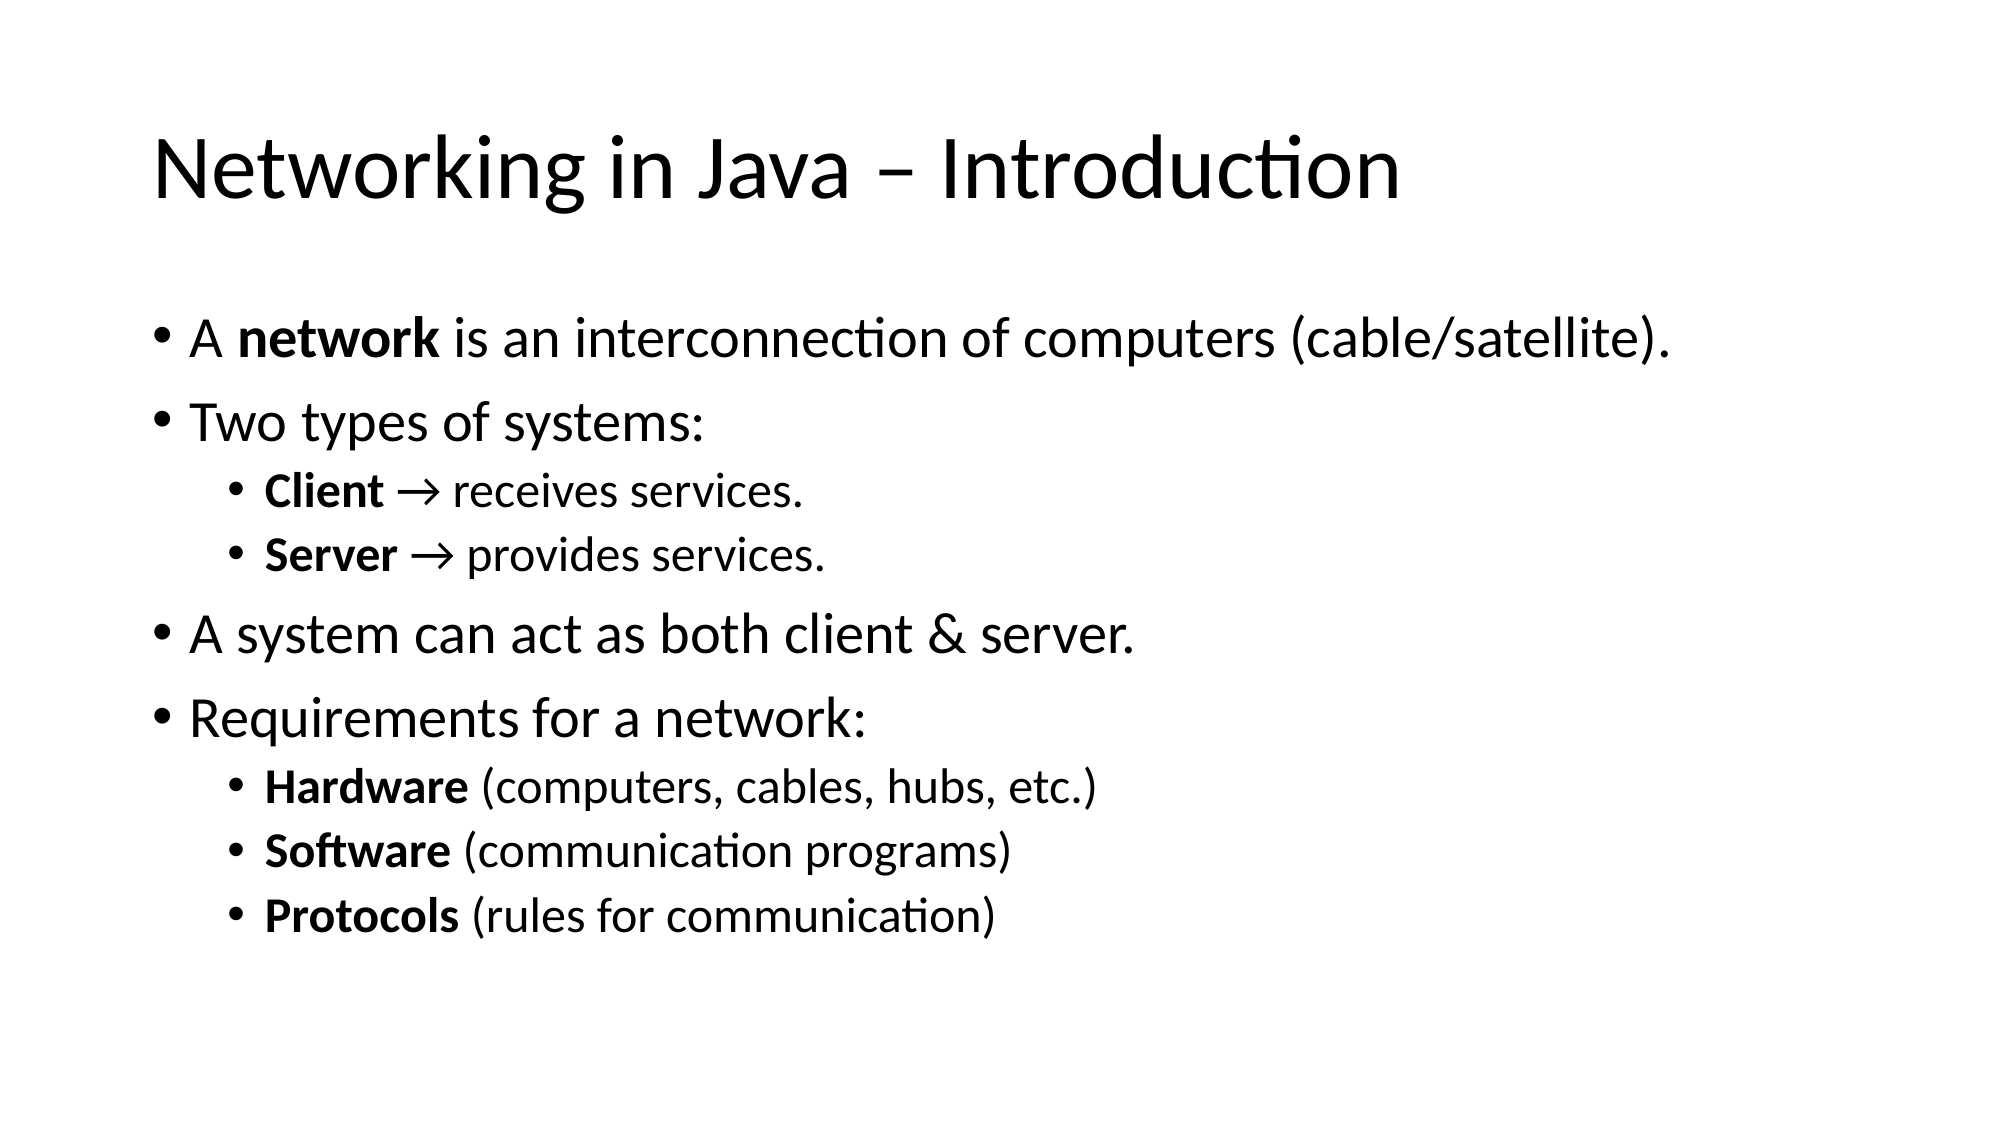

# Networking in Java – Introduction
A network is an interconnection of computers (cable/satellite).
Two types of systems:
Client → receives services.
Server → provides services.
A system can act as both client & server.
Requirements for a network:
Hardware (computers, cables, hubs, etc.)
Software (communication programs)
Protocols (rules for communication)